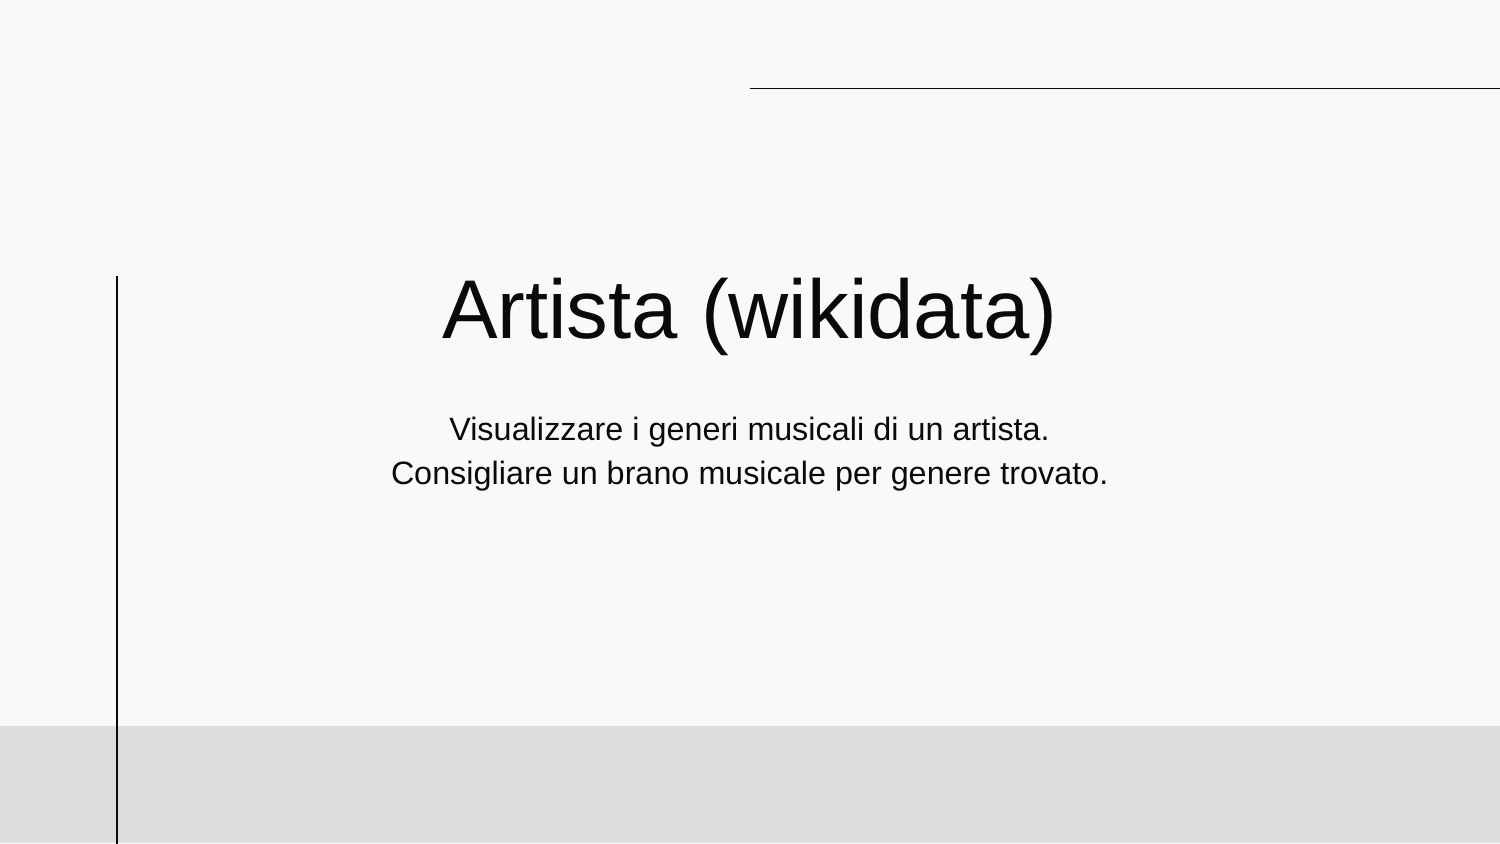

# Artista (wikidata)
Visualizzare i generi musicali di un artista.
Consigliare un brano musicale per genere trovato.